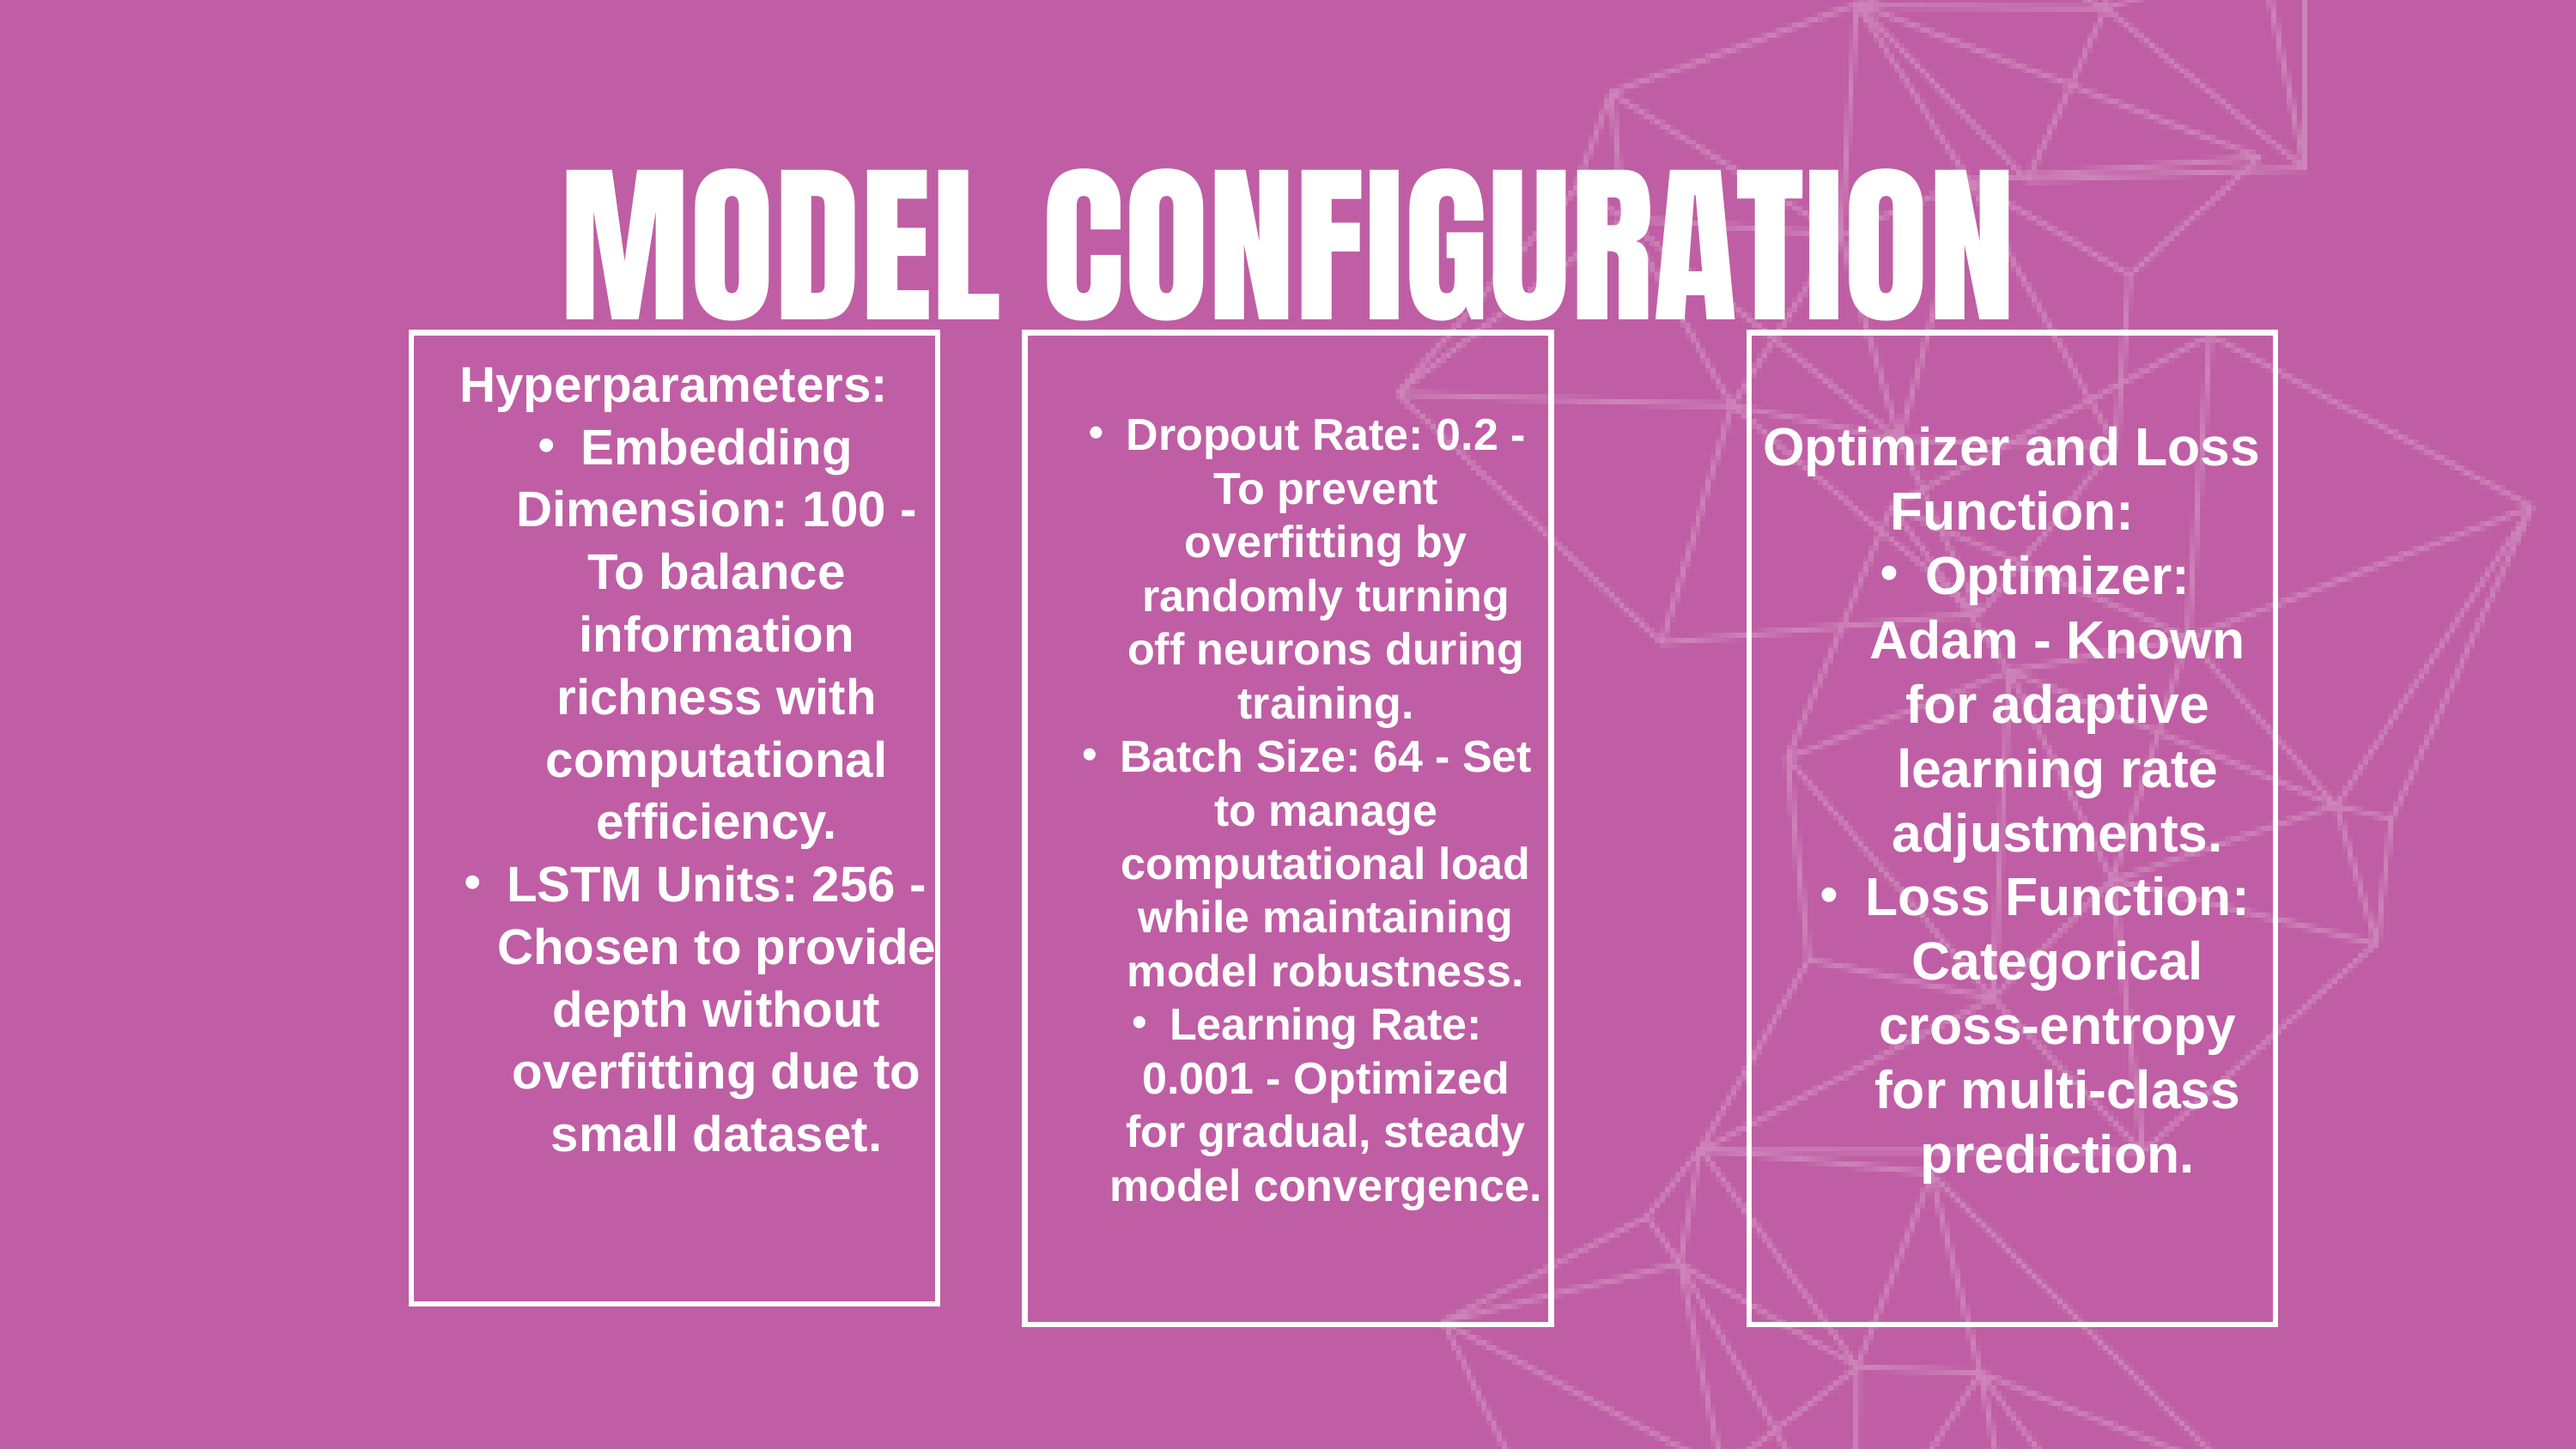

MODEL CONFIGURATION

Dropout Rate: 0.2 - To prevent overfitting by randomly turning off neurons during training.
Batch Size: 64 - Set to manage computational load while maintaining model robustness.
Learning Rate: 0.001 - Optimized for gradual, steady model convergence.

Optimizer and Loss Function:
Optimizer: Adam - Known for adaptive learning rate adjustments.
Loss Function: Categorical cross-entropy for multi-class prediction.

Hyperparameters:
Embedding Dimension: 100 - To balance information richness with computational efficiency.
LSTM Units: 256 - Chosen to provide depth without overfitting due to small dataset.